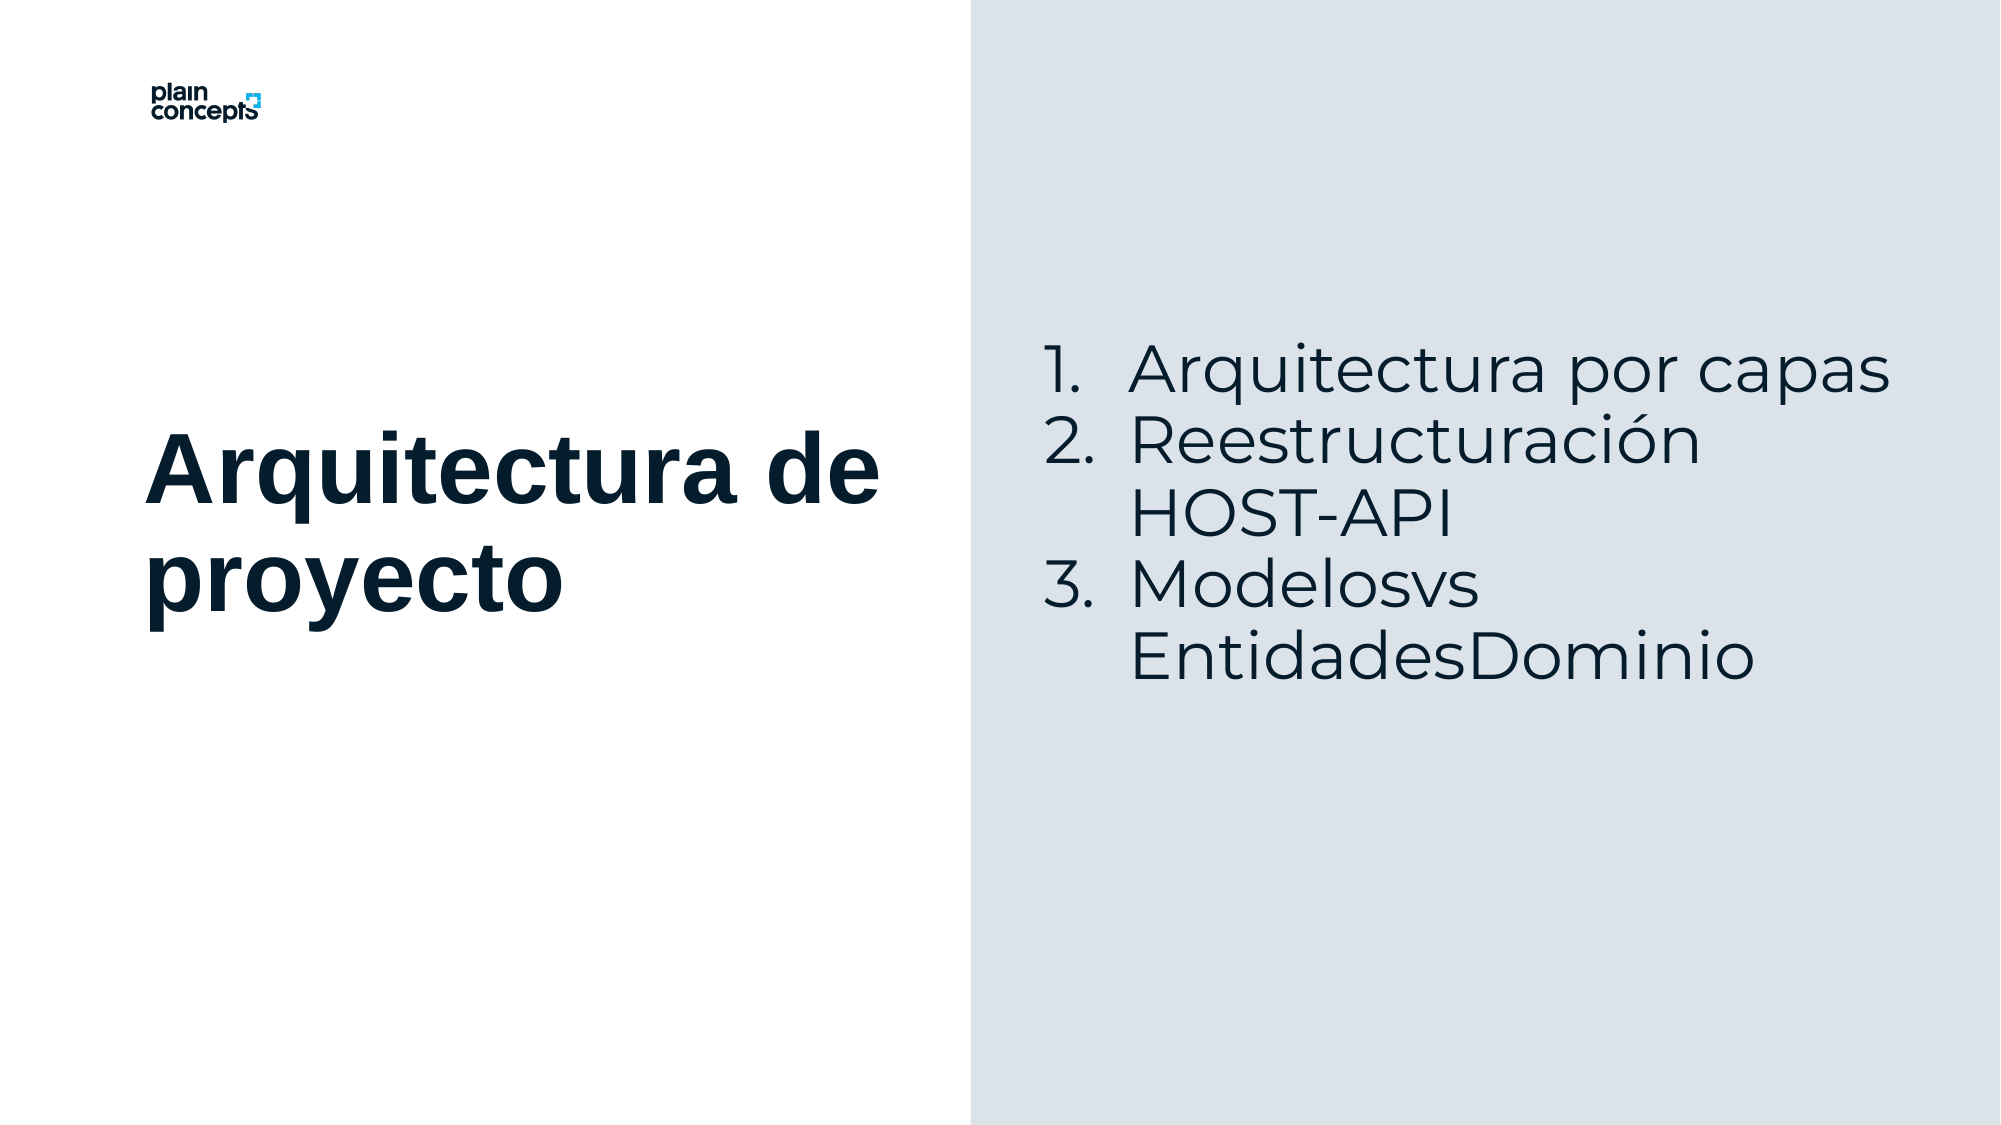

Arquitectura por capas
Reestructuración HOST-API
Modelosvs EntidadesDominio

Arquitectura de proyecto